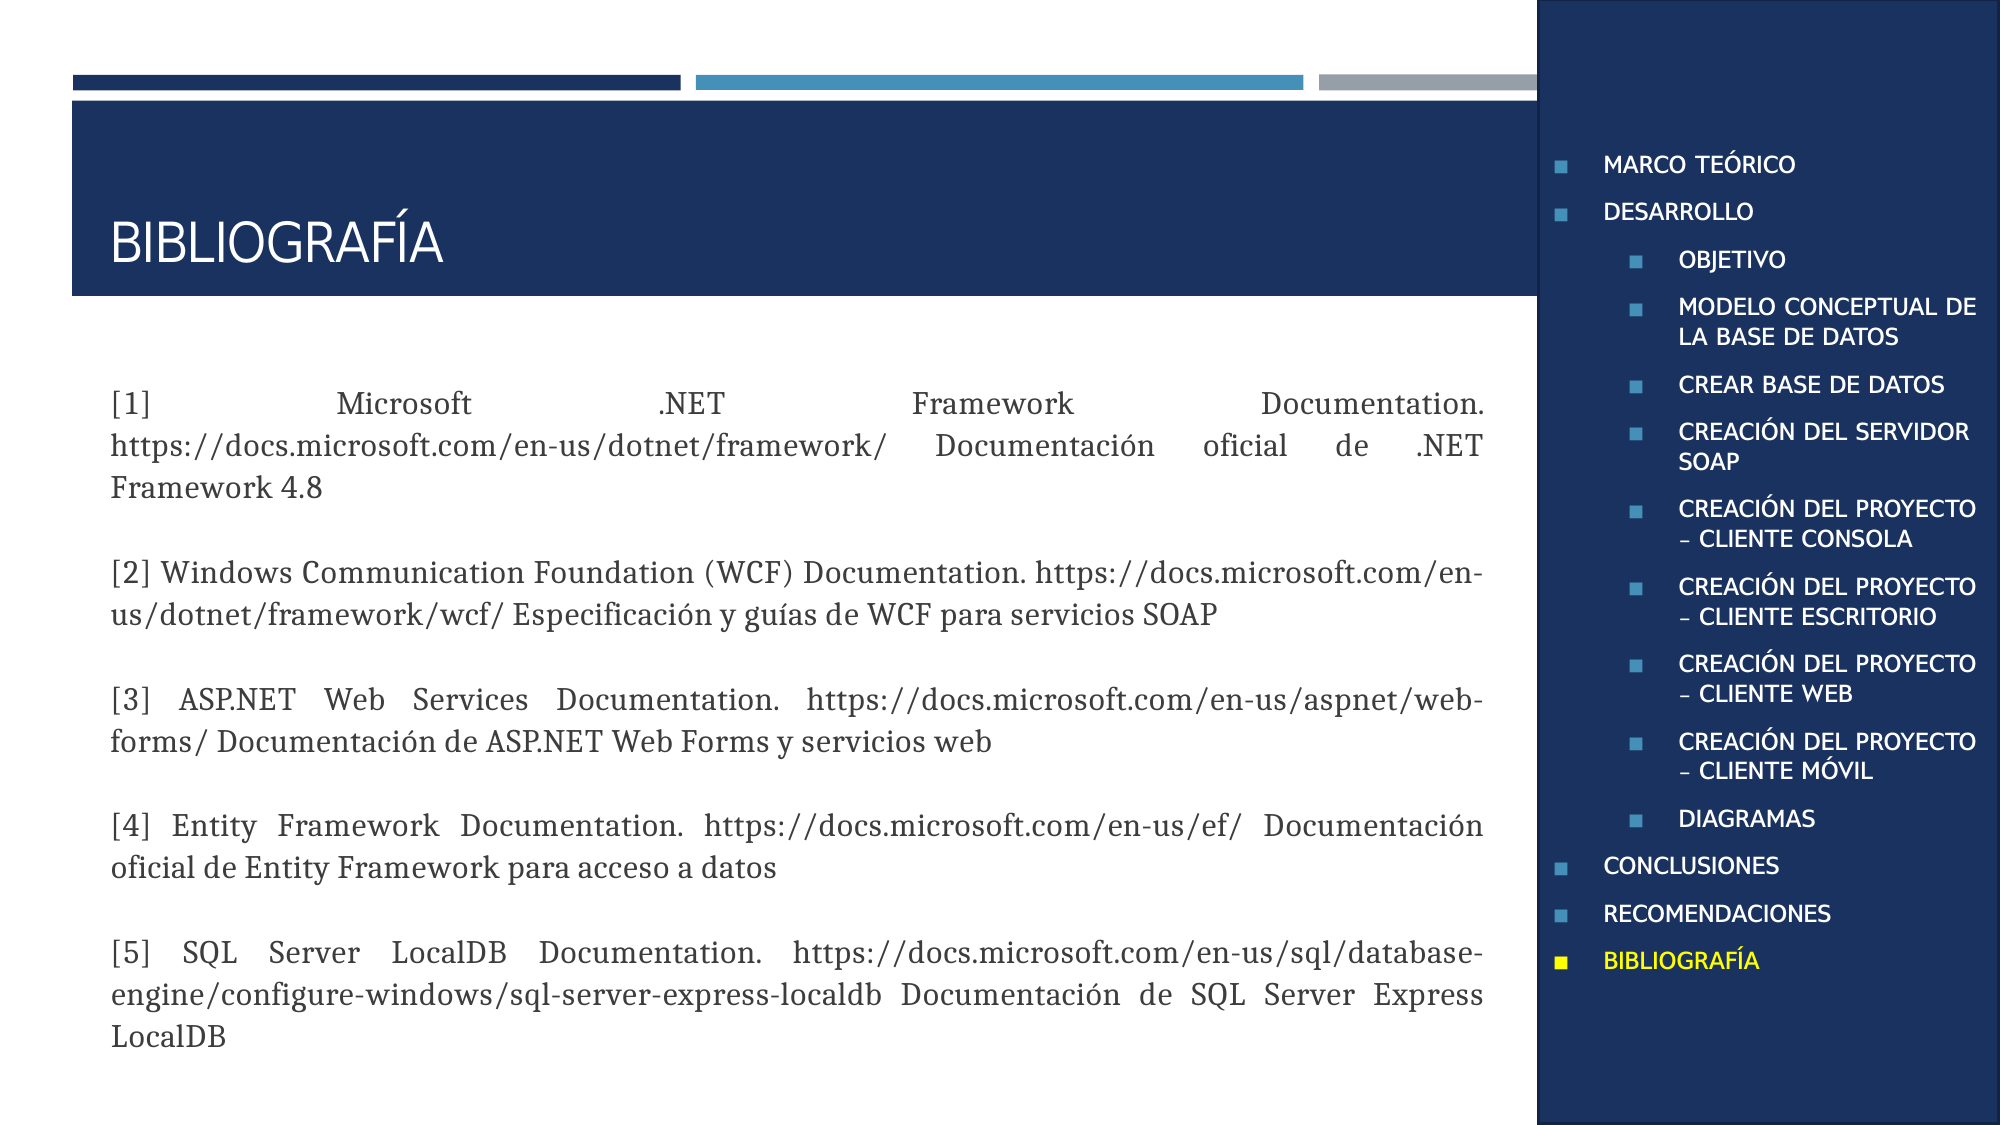

MARCO TEÓRICO
DESARROLLO
OBJETIVO
MODELO CONCEPTUAL DE LA BASE DE DATOS
CREAR BASE DE DATOS
CREACIÓN DEL SERVIDOR SOAP
CREACIÓN DEL PROYECTO – CLIENTE CONSOLA
CREACIÓN DEL PROYECTO – CLIENTE ESCRITORIO
CREACIÓN DEL PROYECTO – CLIENTE WEB
CREACIÓN DEL PROYECTO – CLIENTE MÓVIL
DIAGRAMAS
CONCLUSIONES
RECOMENDACIONES
BIBLIOGRAFÍA
# BIBLIOGRAFÍA
[1] Microsoft .NET Framework Documentation. https://docs.microsoft.com/en-us/dotnet/framework/ Documentación oficial de .NET Framework 4.8

[2] Windows Communication Foundation (WCF) Documentation. https://docs.microsoft.com/en-us/dotnet/framework/wcf/ Especificación y guías de WCF para servicios SOAP

[3] ASP.NET Web Services Documentation. https://docs.microsoft.com/en-us/aspnet/web-forms/ Documentación de ASP.NET Web Forms y servicios web

[4] Entity Framework Documentation. https://docs.microsoft.com/en-us/ef/ Documentación oficial de Entity Framework para acceso a datos

[5] SQL Server LocalDB Documentation. https://docs.microsoft.com/en-us/sql/database-engine/configure-windows/sql-server-express-localdb Documentación de SQL Server Express LocalDB